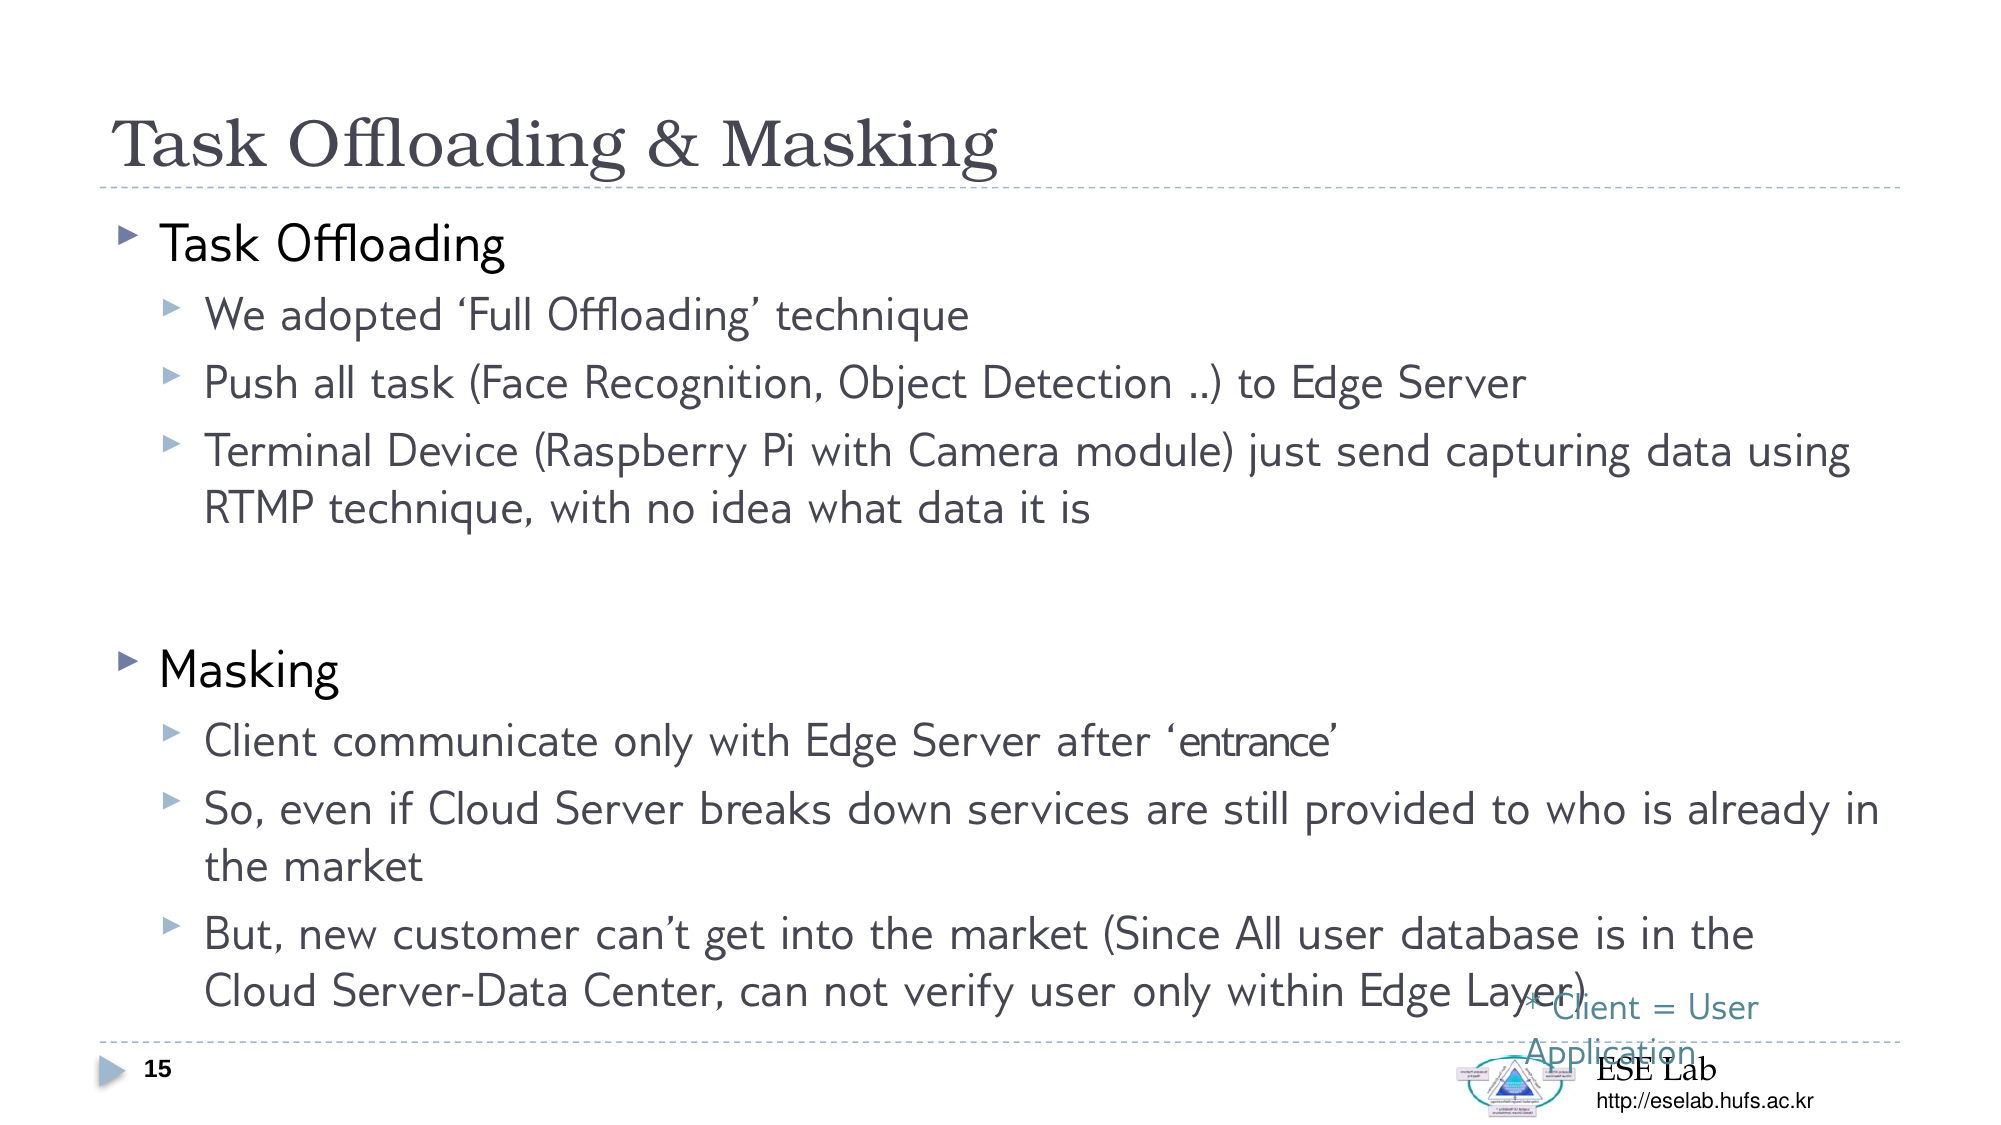

# Task Offloading & Masking
Task Offloading
We adopted ‘Full Offloading’ technique
Push all task (Face Recognition, Object Detection ..) to Edge Server
Terminal Device (Raspberry Pi with Camera module) just send capturing data using RTMP technique, with no idea what data it is

Masking
Client communicate only with Edge Server after ‘entrance’
So, even if Cloud Server breaks down services are still provided to who is already in the market
But, new customer can’t get into the market (Since All user database is in the Cloud Server-Data Center, can not verify user only within Edge Layer)
* Client = User Application